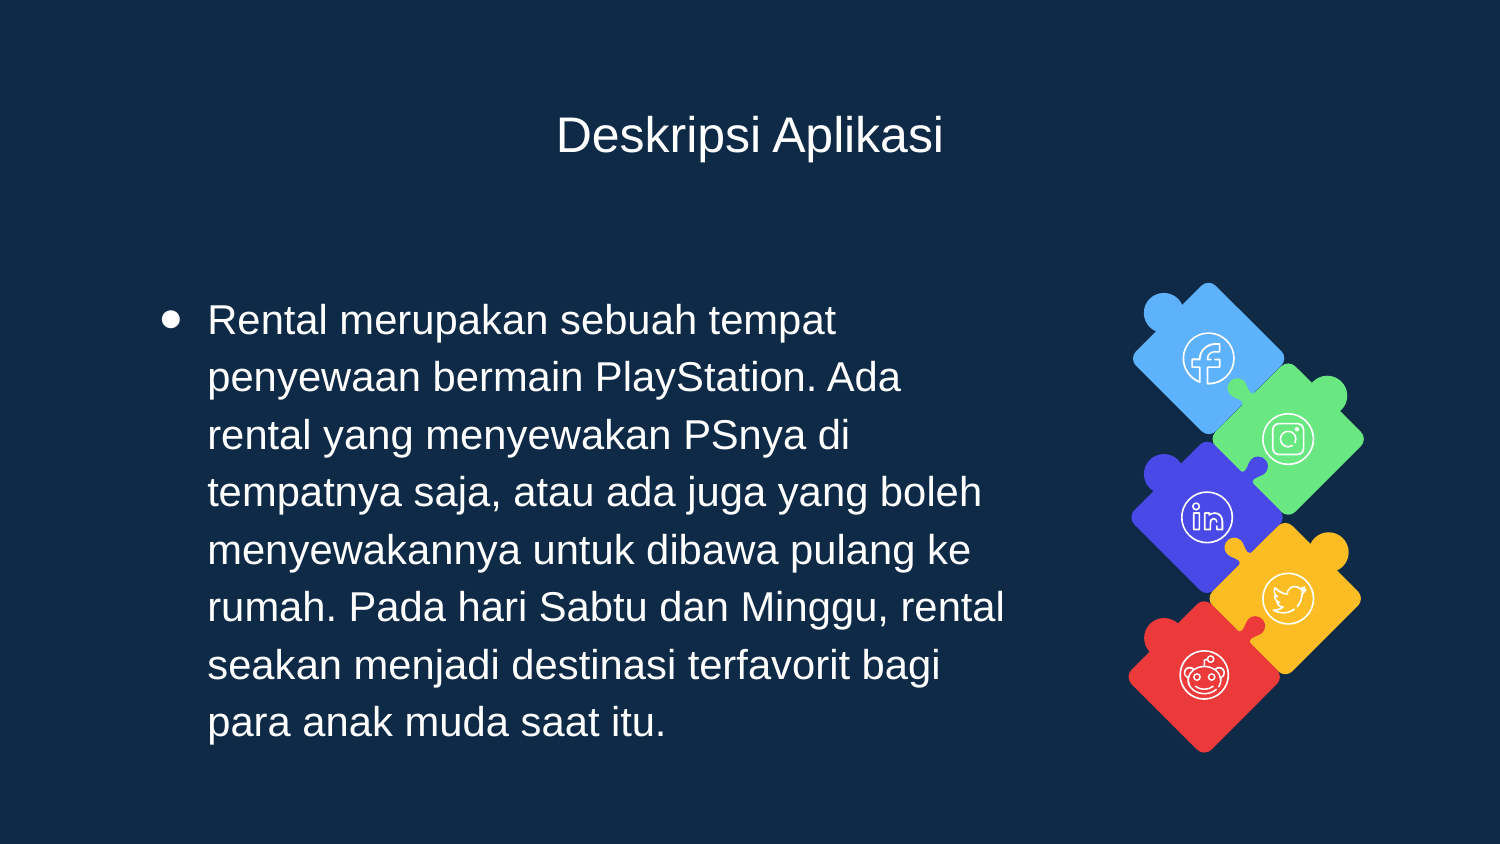

Deskripsi Aplikasi

Rental merupakan sebuah tempat penyewaan bermain PlayStation. Ada rental yang menyewakan PSnya di tempatnya saja, atau ada juga yang boleh menyewakannya untuk dibawa pulang ke rumah. Pada hari Sabtu dan Minggu, rental seakan menjadi destinasi terfavorit bagi para anak muda saat itu.